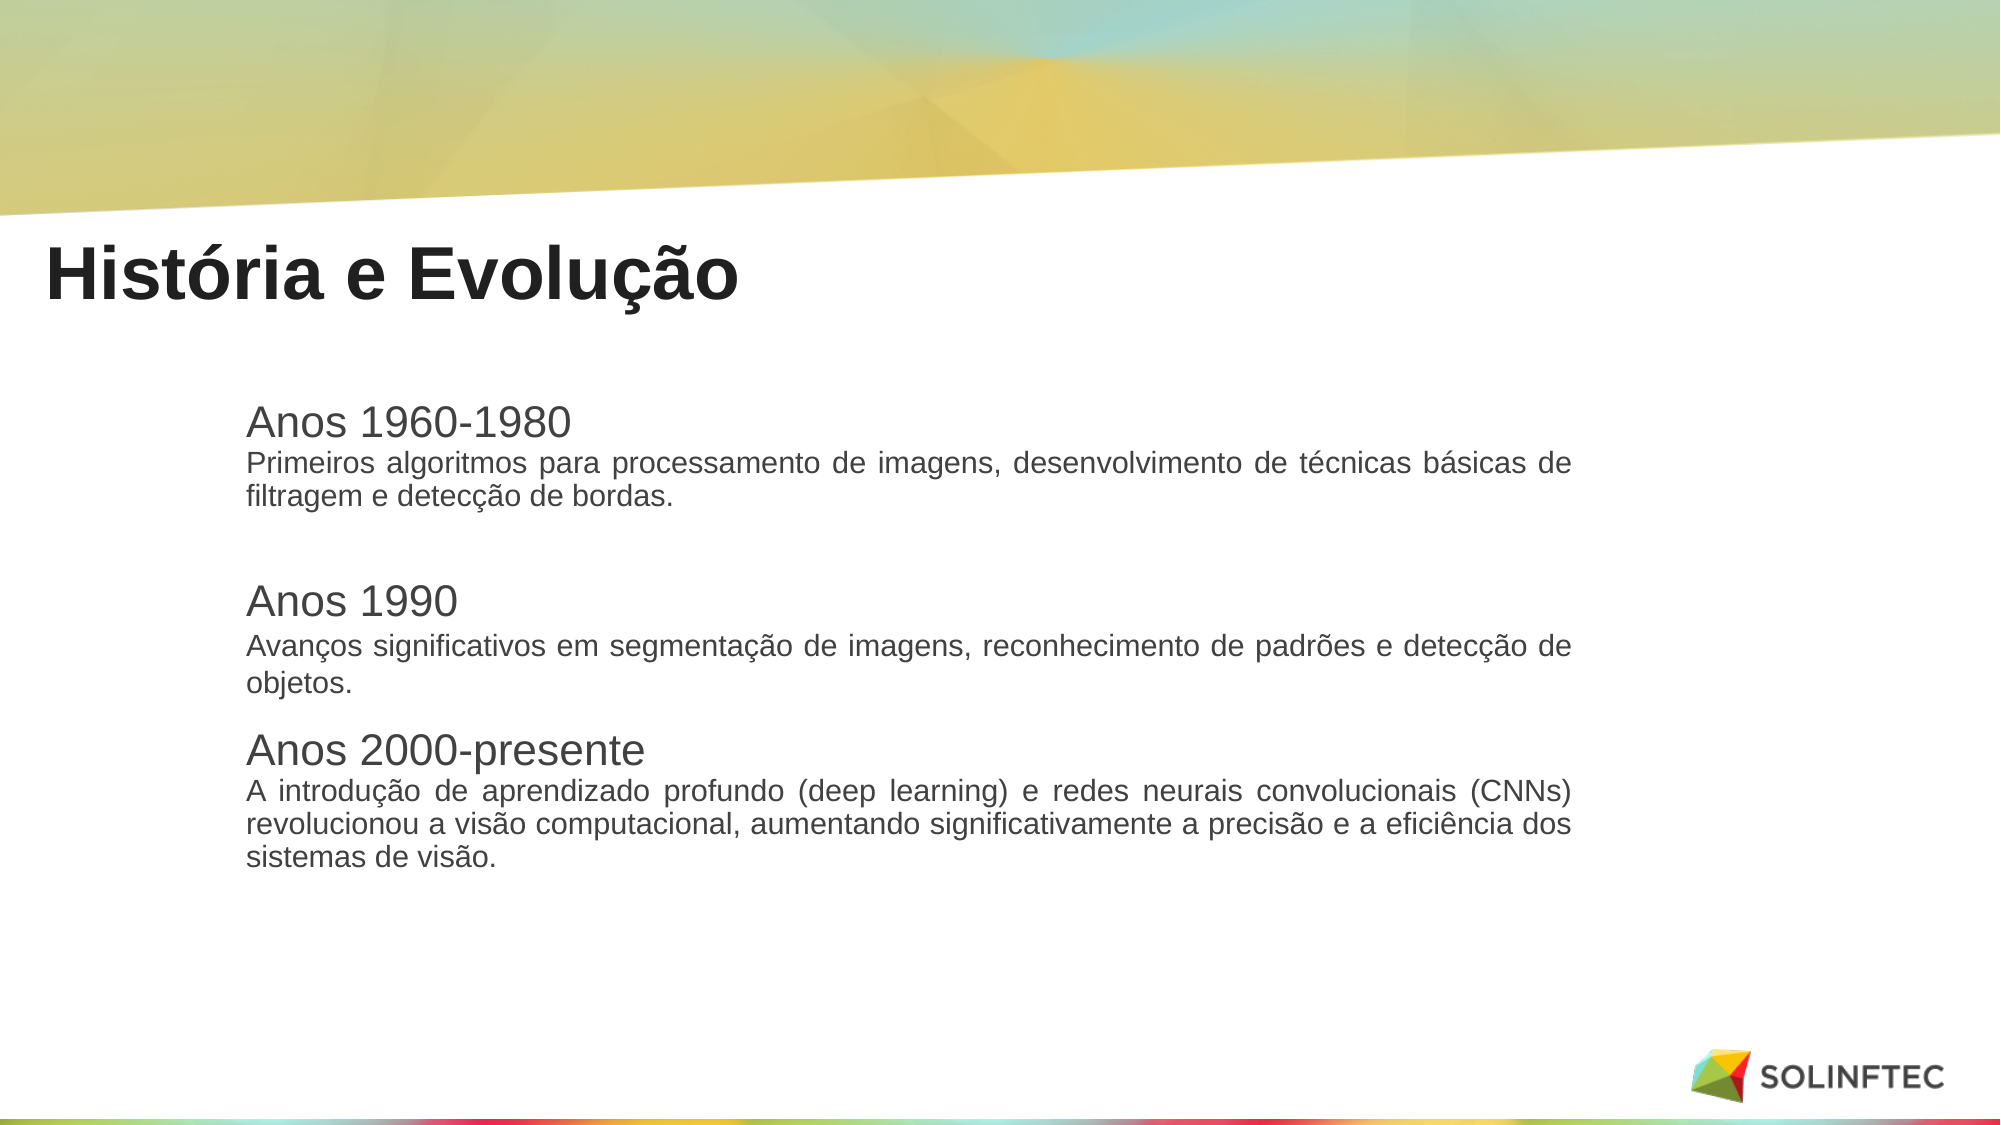

# História e Evolução
Anos 1960-1980
Primeiros algoritmos para processamento de imagens, desenvolvimento de técnicas básicas de filtragem e detecção de bordas.
Bios / Teams
Anos 1990
Avanços significativos em segmentação de imagens, reconhecimento de padrões e detecção de objetos.
Anos 2000-presente
A introdução de aprendizado profundo (deep learning) e redes neurais convolucionais (CNNs) revolucionou a visão computacional, aumentando significativamente a precisão e a eficiência dos sistemas de visão.